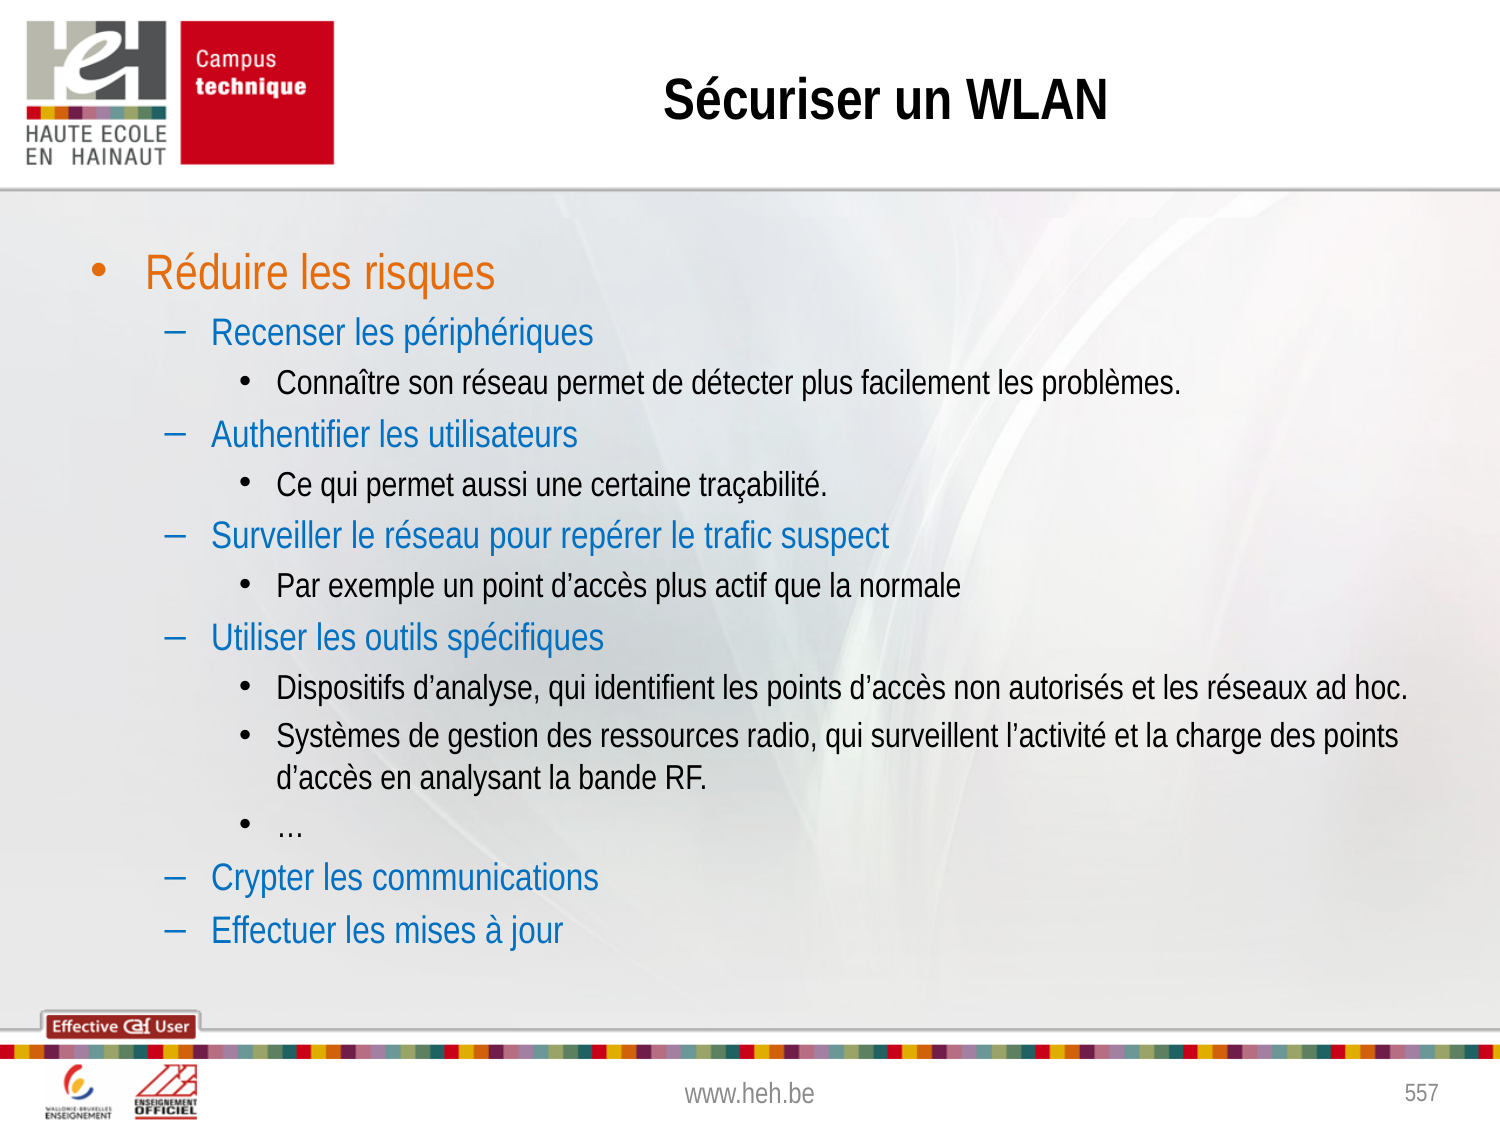

# Sécuriser un WLAN
Réduire les risques
Recenser les périphériques
Connaître son réseau permet de détecter plus facilement les problèmes.
Authentifier les utilisateurs
Ce qui permet aussi une certaine traçabilité.
Surveiller le réseau pour repérer le trafic suspect
Par exemple un point d’accès plus actif que la normale
Utiliser les outils spécifiques
Dispositifs d’analyse, qui identifient les points d’accès non autorisés et les réseaux ad hoc.
Systèmes de gestion des ressources radio, qui surveillent l’activité et la charge des points d’accès en analysant la bande RF.
…
Crypter les communications
Effectuer les mises à jour

www.heh.be
557